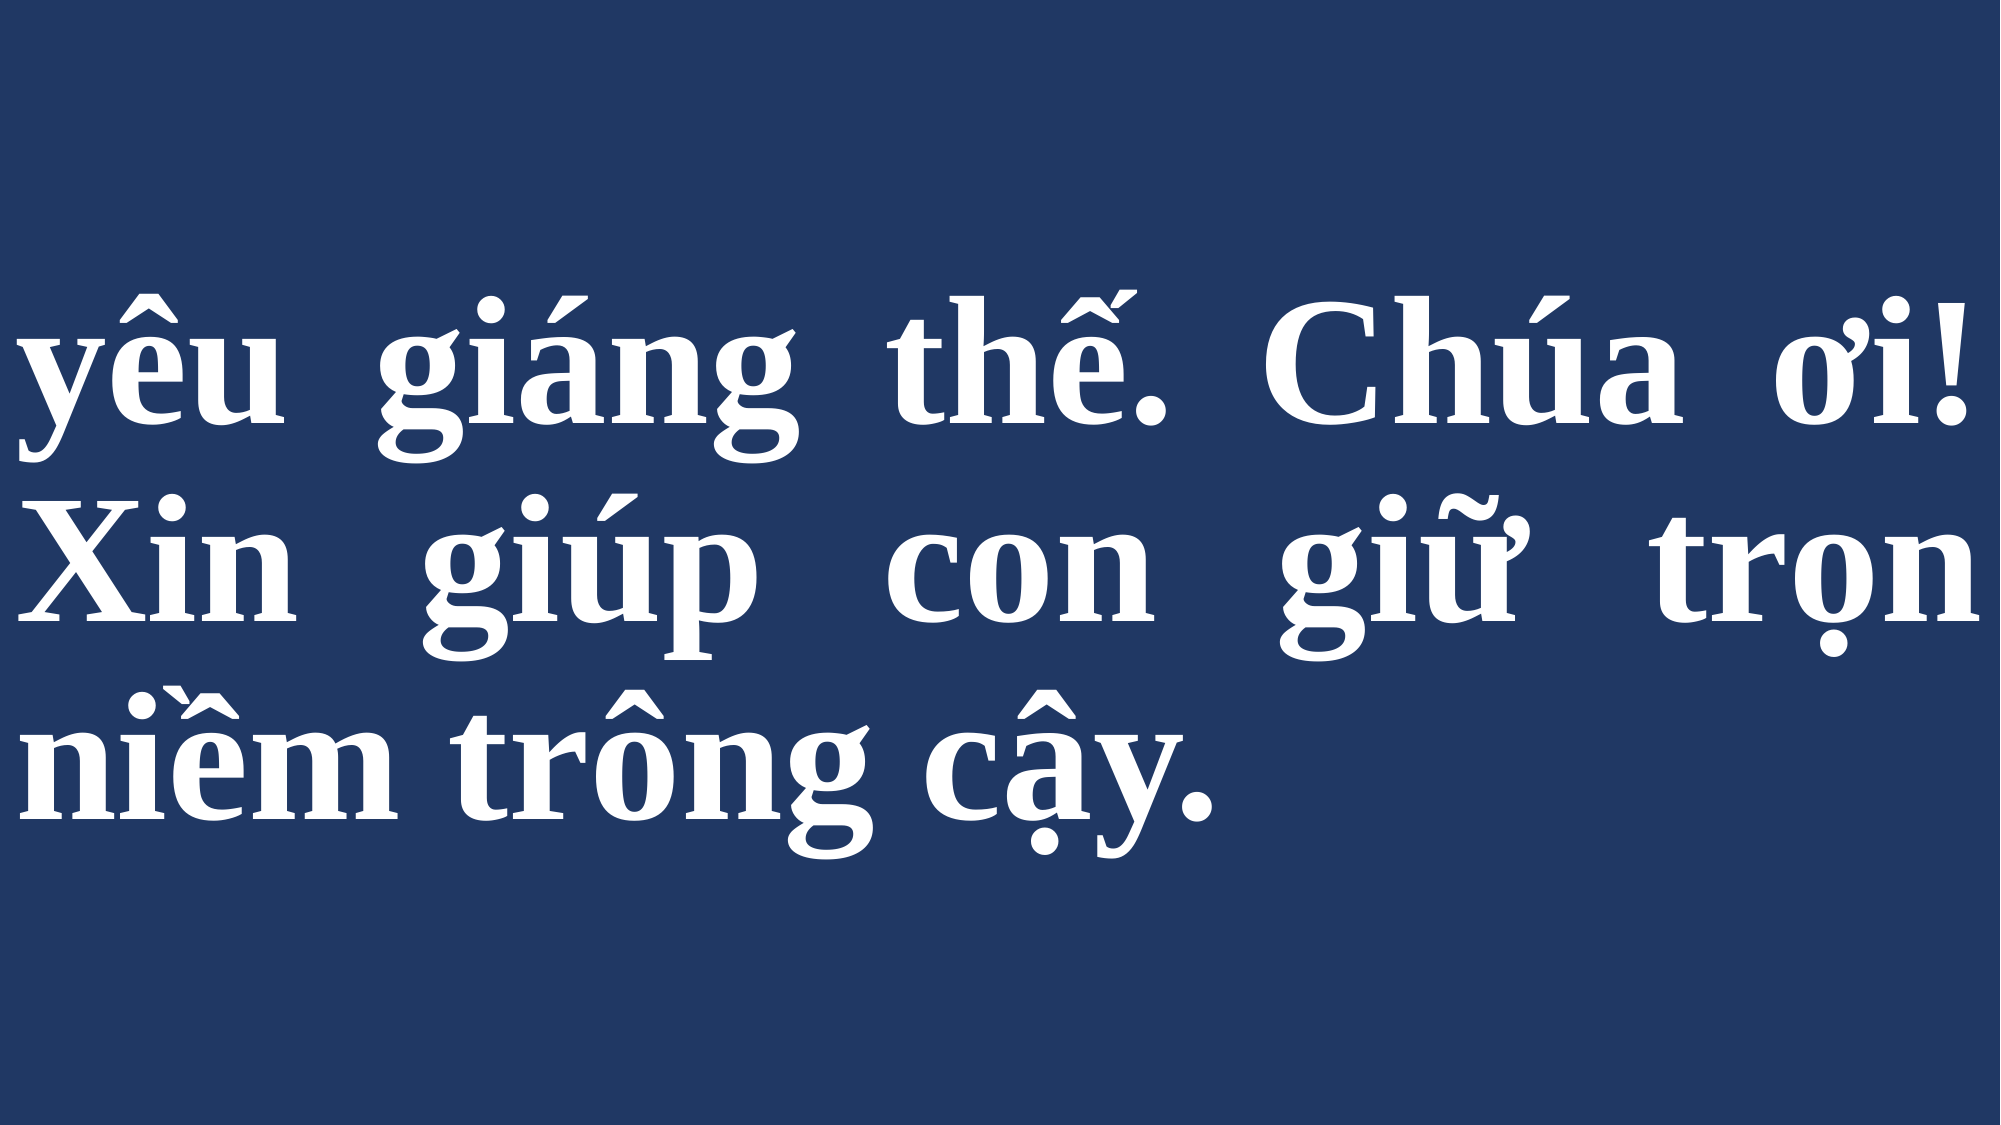

# yêu giáng thế. Chúa ơi! Xin giúp con giữ trọn niềm trông cậy.